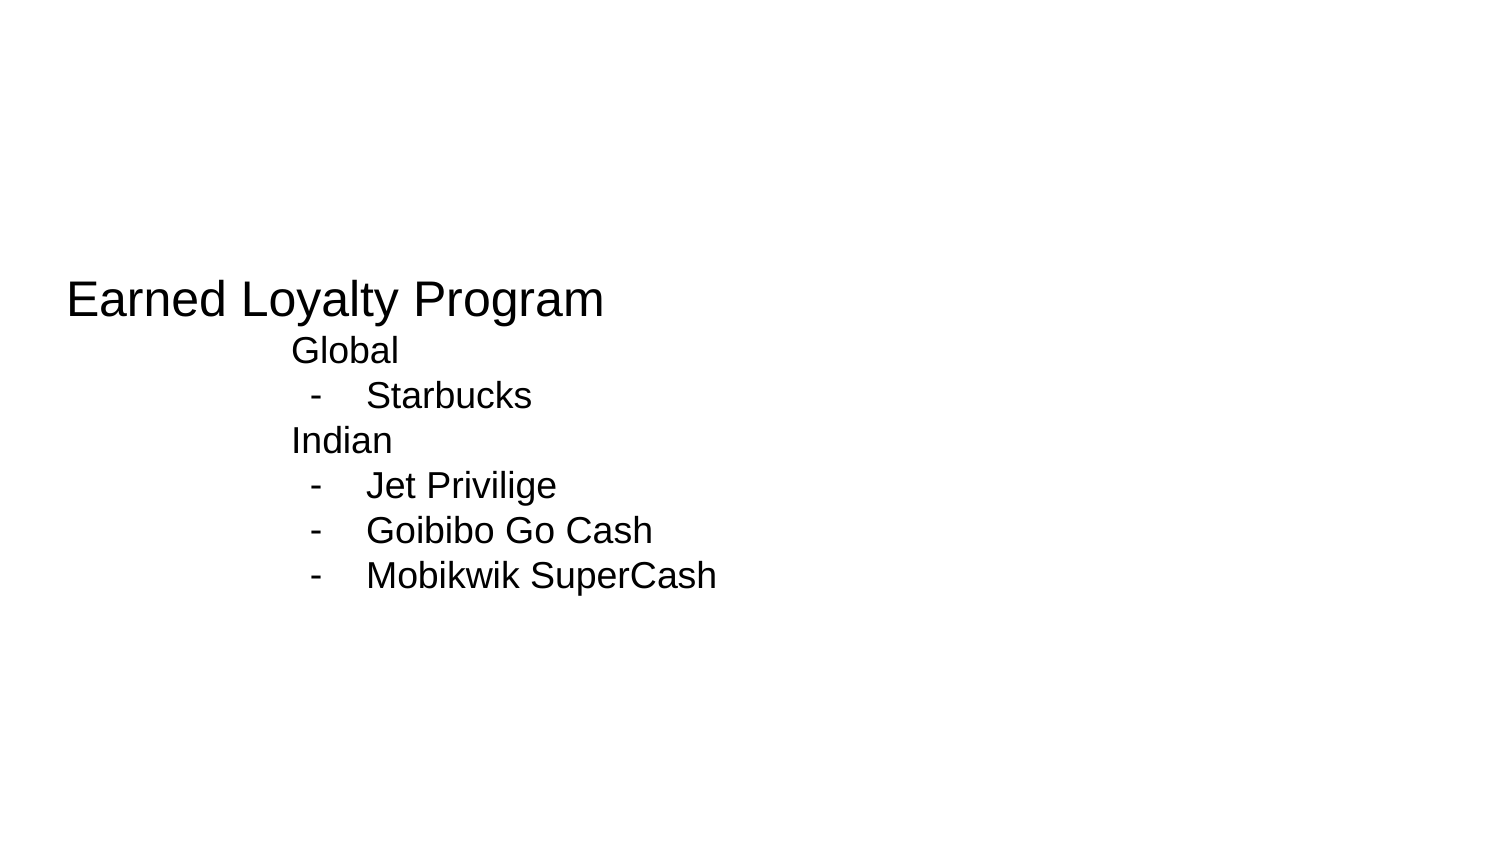

# Earned Loyalty Program
Global
Starbucks
Indian
Jet Privilige
Goibibo Go Cash
Mobikwik SuperCash